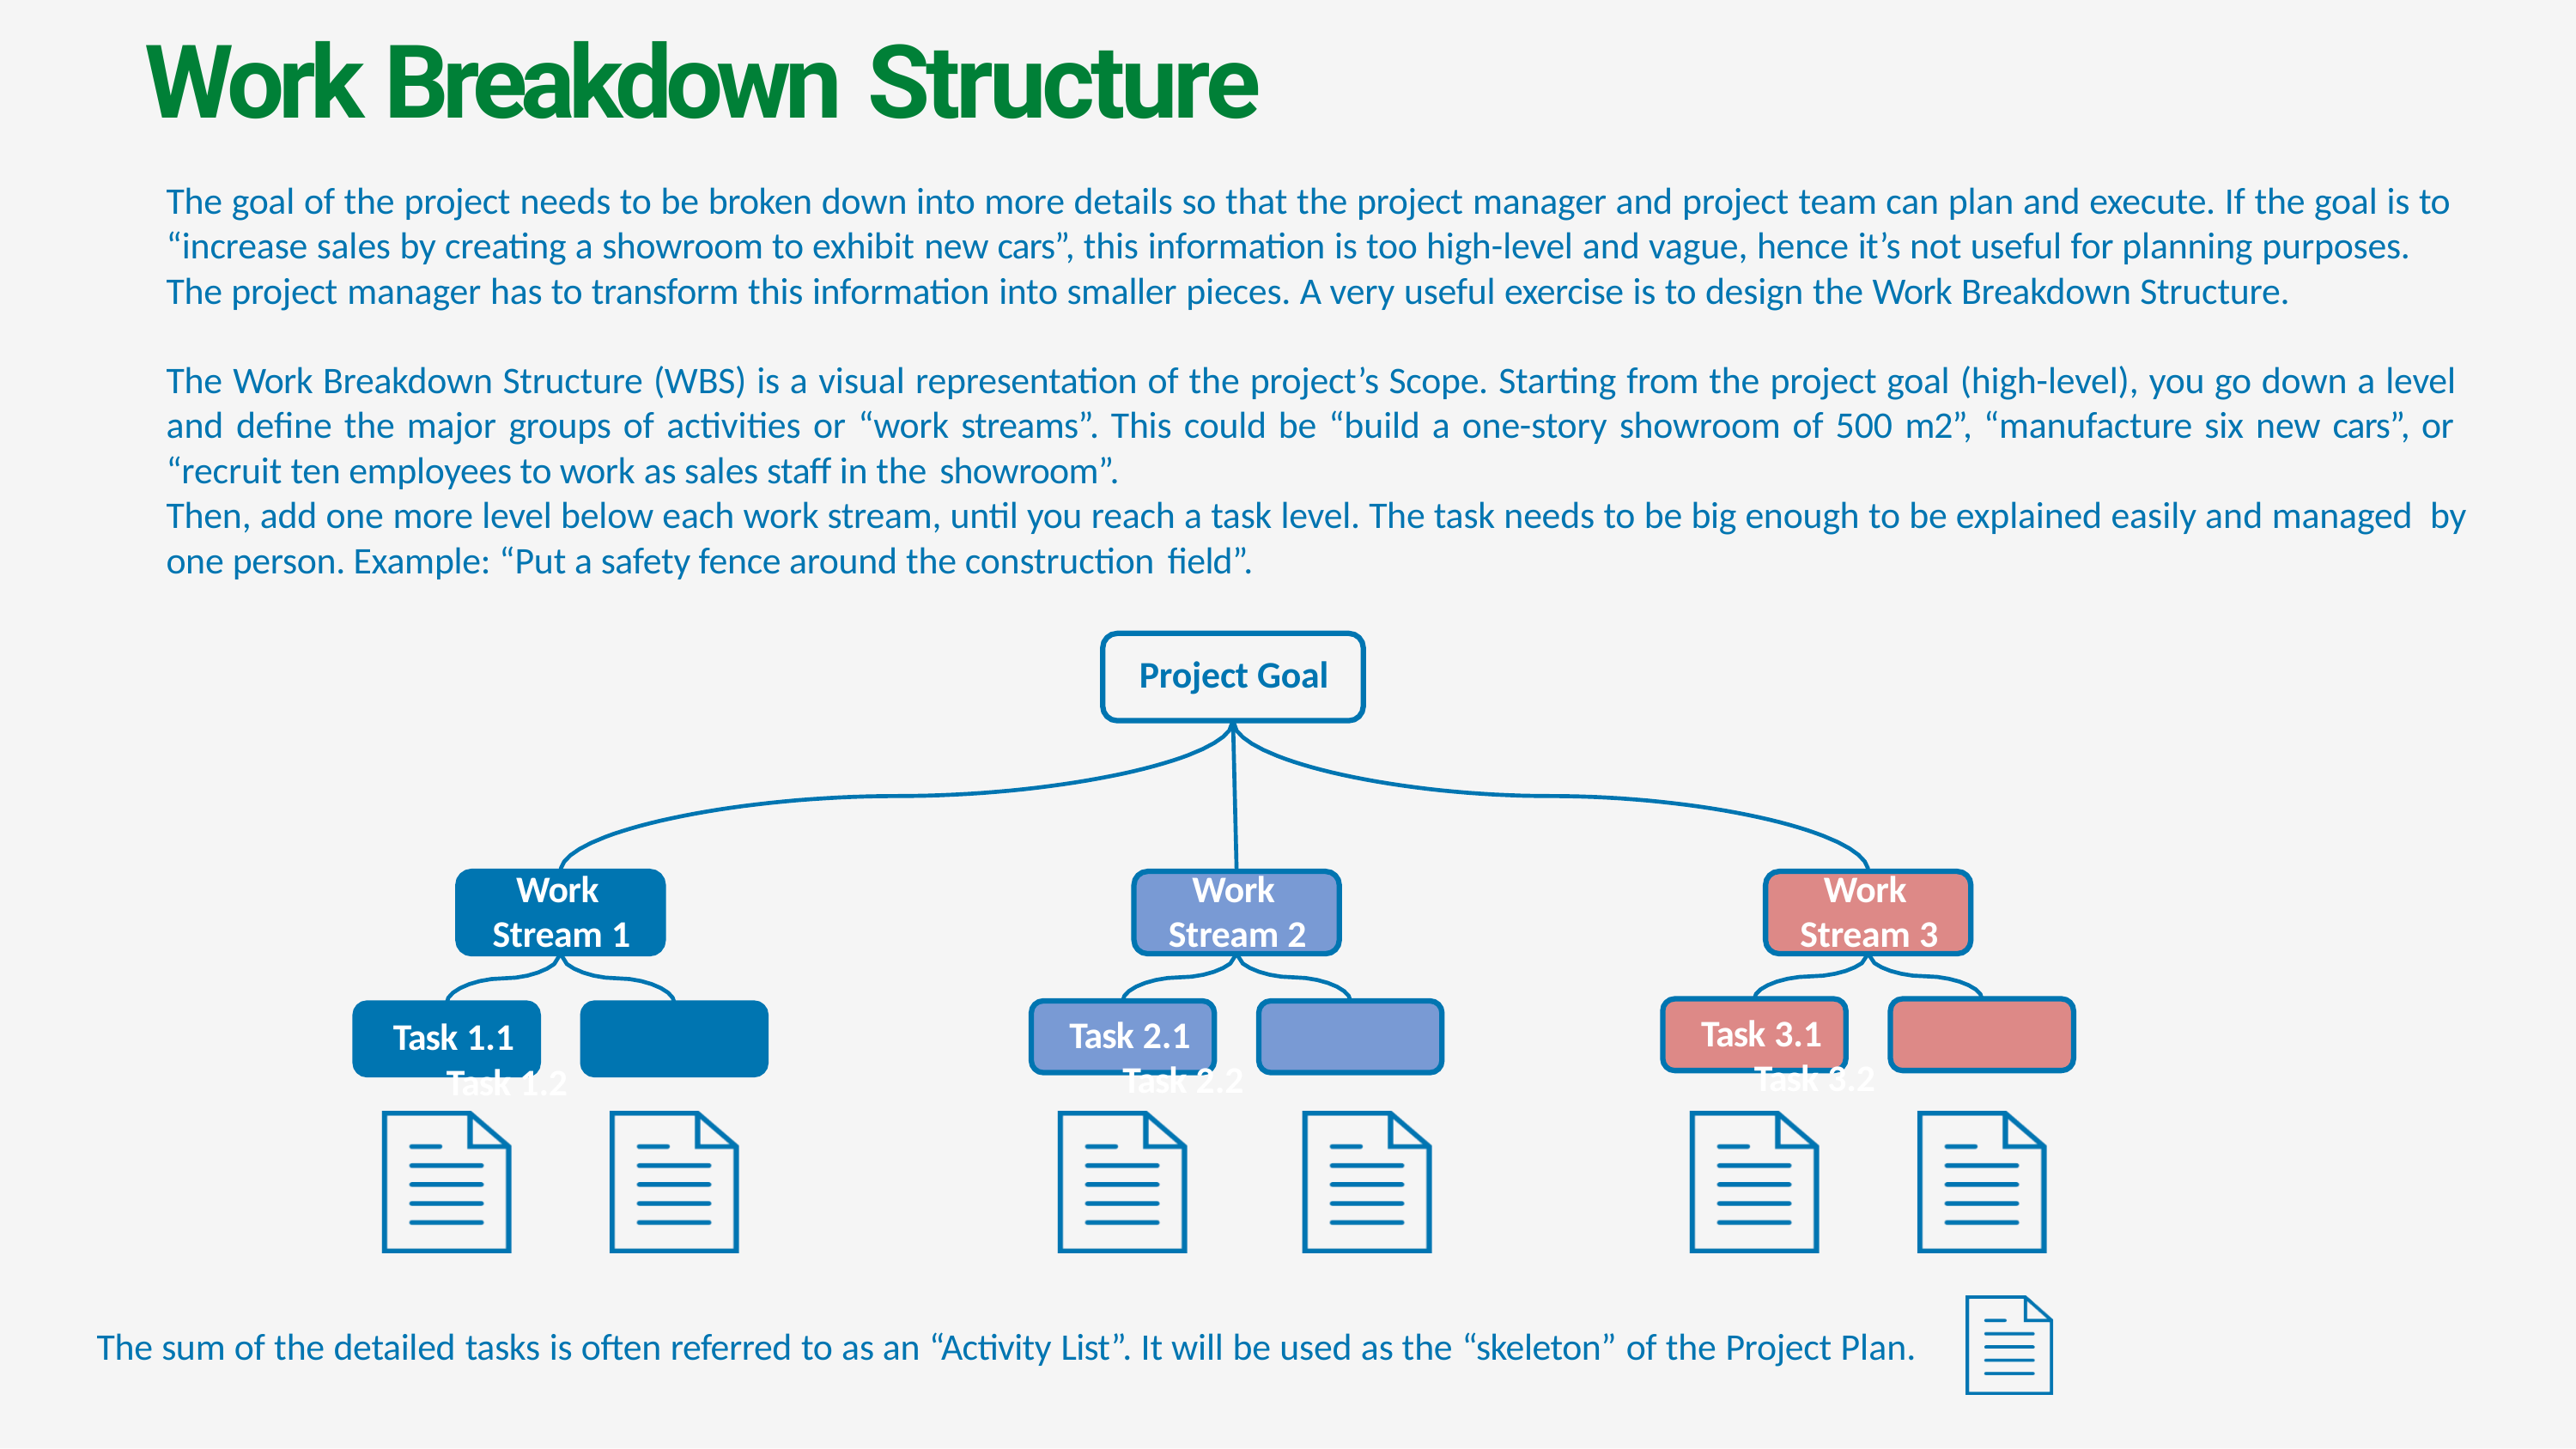

# Work Breakdown Structure
The goal of the project needs to be broken down into more details so that the project manager and project team can plan and execute. If the goal is to
“increase sales by creating a showroom to exhibit new cars”, this information is too high-level and vague, hence it’s not useful for planning purposes.
The project manager has to transform this information into smaller pieces. A very useful exercise is to design the Work Breakdown Structure.

The Work Breakdown Structure (WBS) is a visual representation of the project’s Scope. Starting from the project goal (high-level), you go down a level  and define the major groups of activities or “work streams”. This could be “build a one-story showroom of 500 m2”, “manufacture six new cars”, or  “recruit ten employees to work as sales staff in the showroom”.
Then, add one more level below each work stream, until you reach a task level. The task needs to be big enough to be explained easily and managed  by one person. Example: “Put a safety fence around the construction field”.

Project Goal

Work  Stream 1

Task 1.1	Task 1.2
Work  Stream 2

Task 2.1	Task 2.2
Work  Stream 3

Task 3.1	Task 3.2

The sum of the detailed tasks is often referred to as an “Activity List”. It will be used as the “skeleton” of the Project Plan.
9